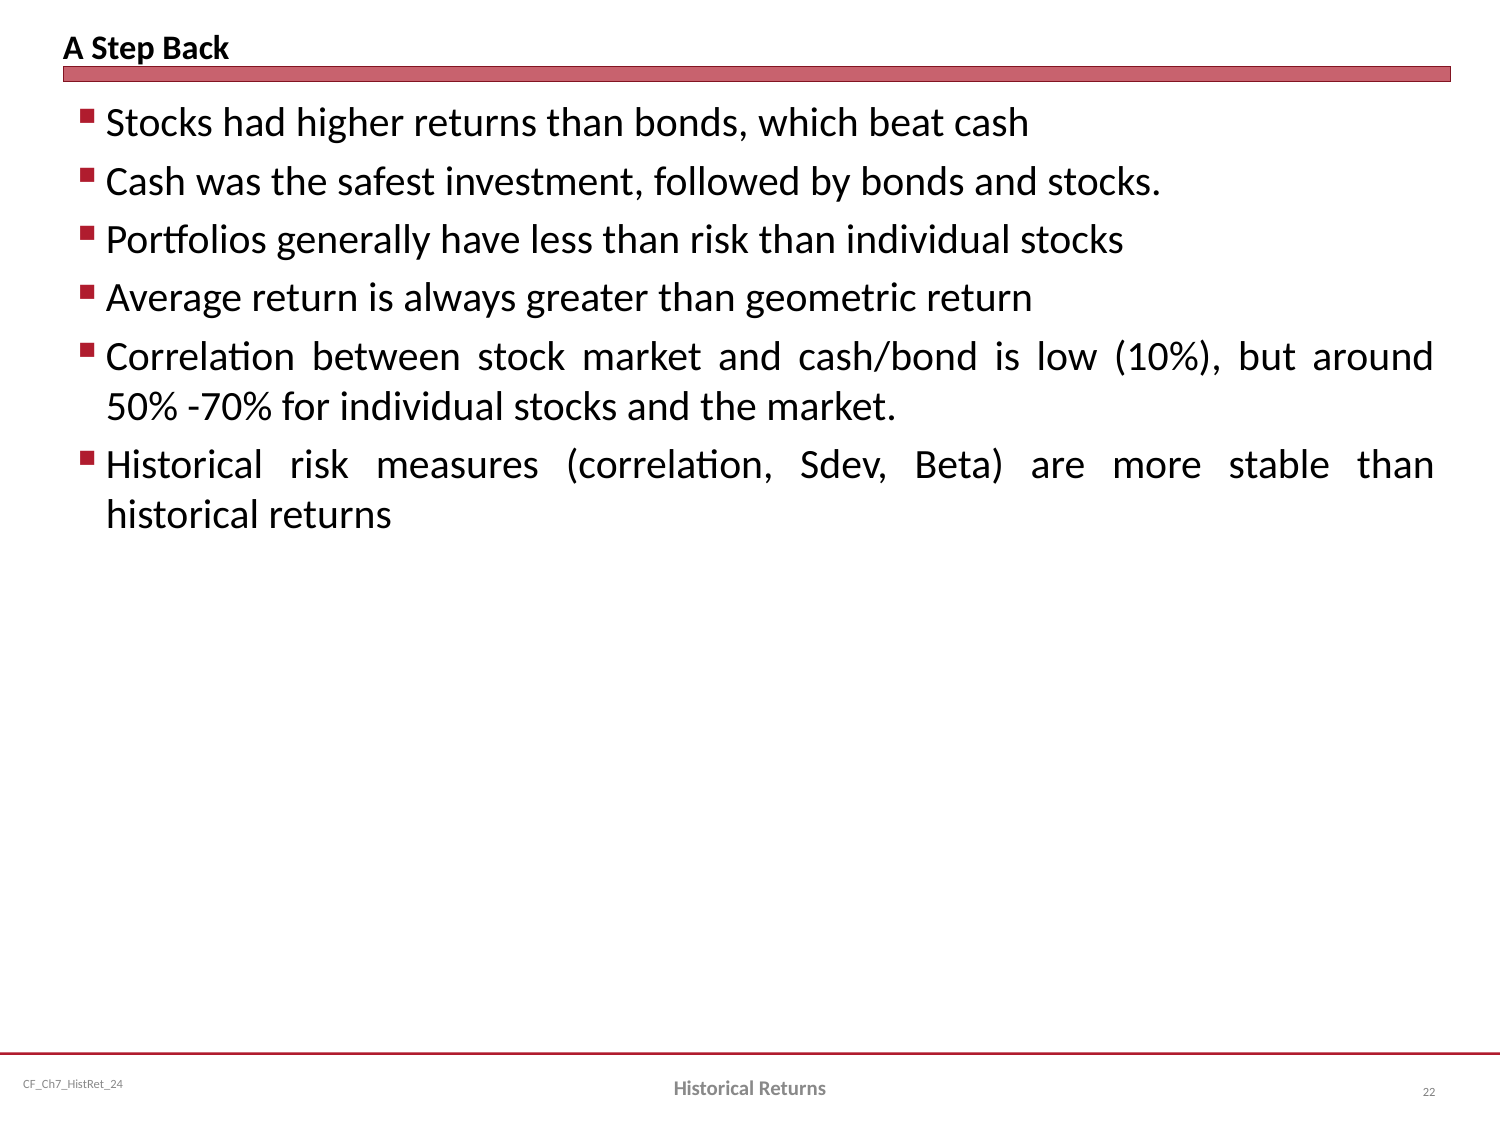

# A Step Back
Stocks had higher returns than bonds, which beat cash
Cash was the safest investment, followed by bonds and stocks.
Portfolios generally have less than risk than individual stocks
Average return is always greater than geometric return
Correlation between stock market and cash/bond is low (10%), but around 50% -70% for individual stocks and the market.
Historical risk measures (correlation, Sdev, Beta) are more stable than historical returns

Historical Returns
22